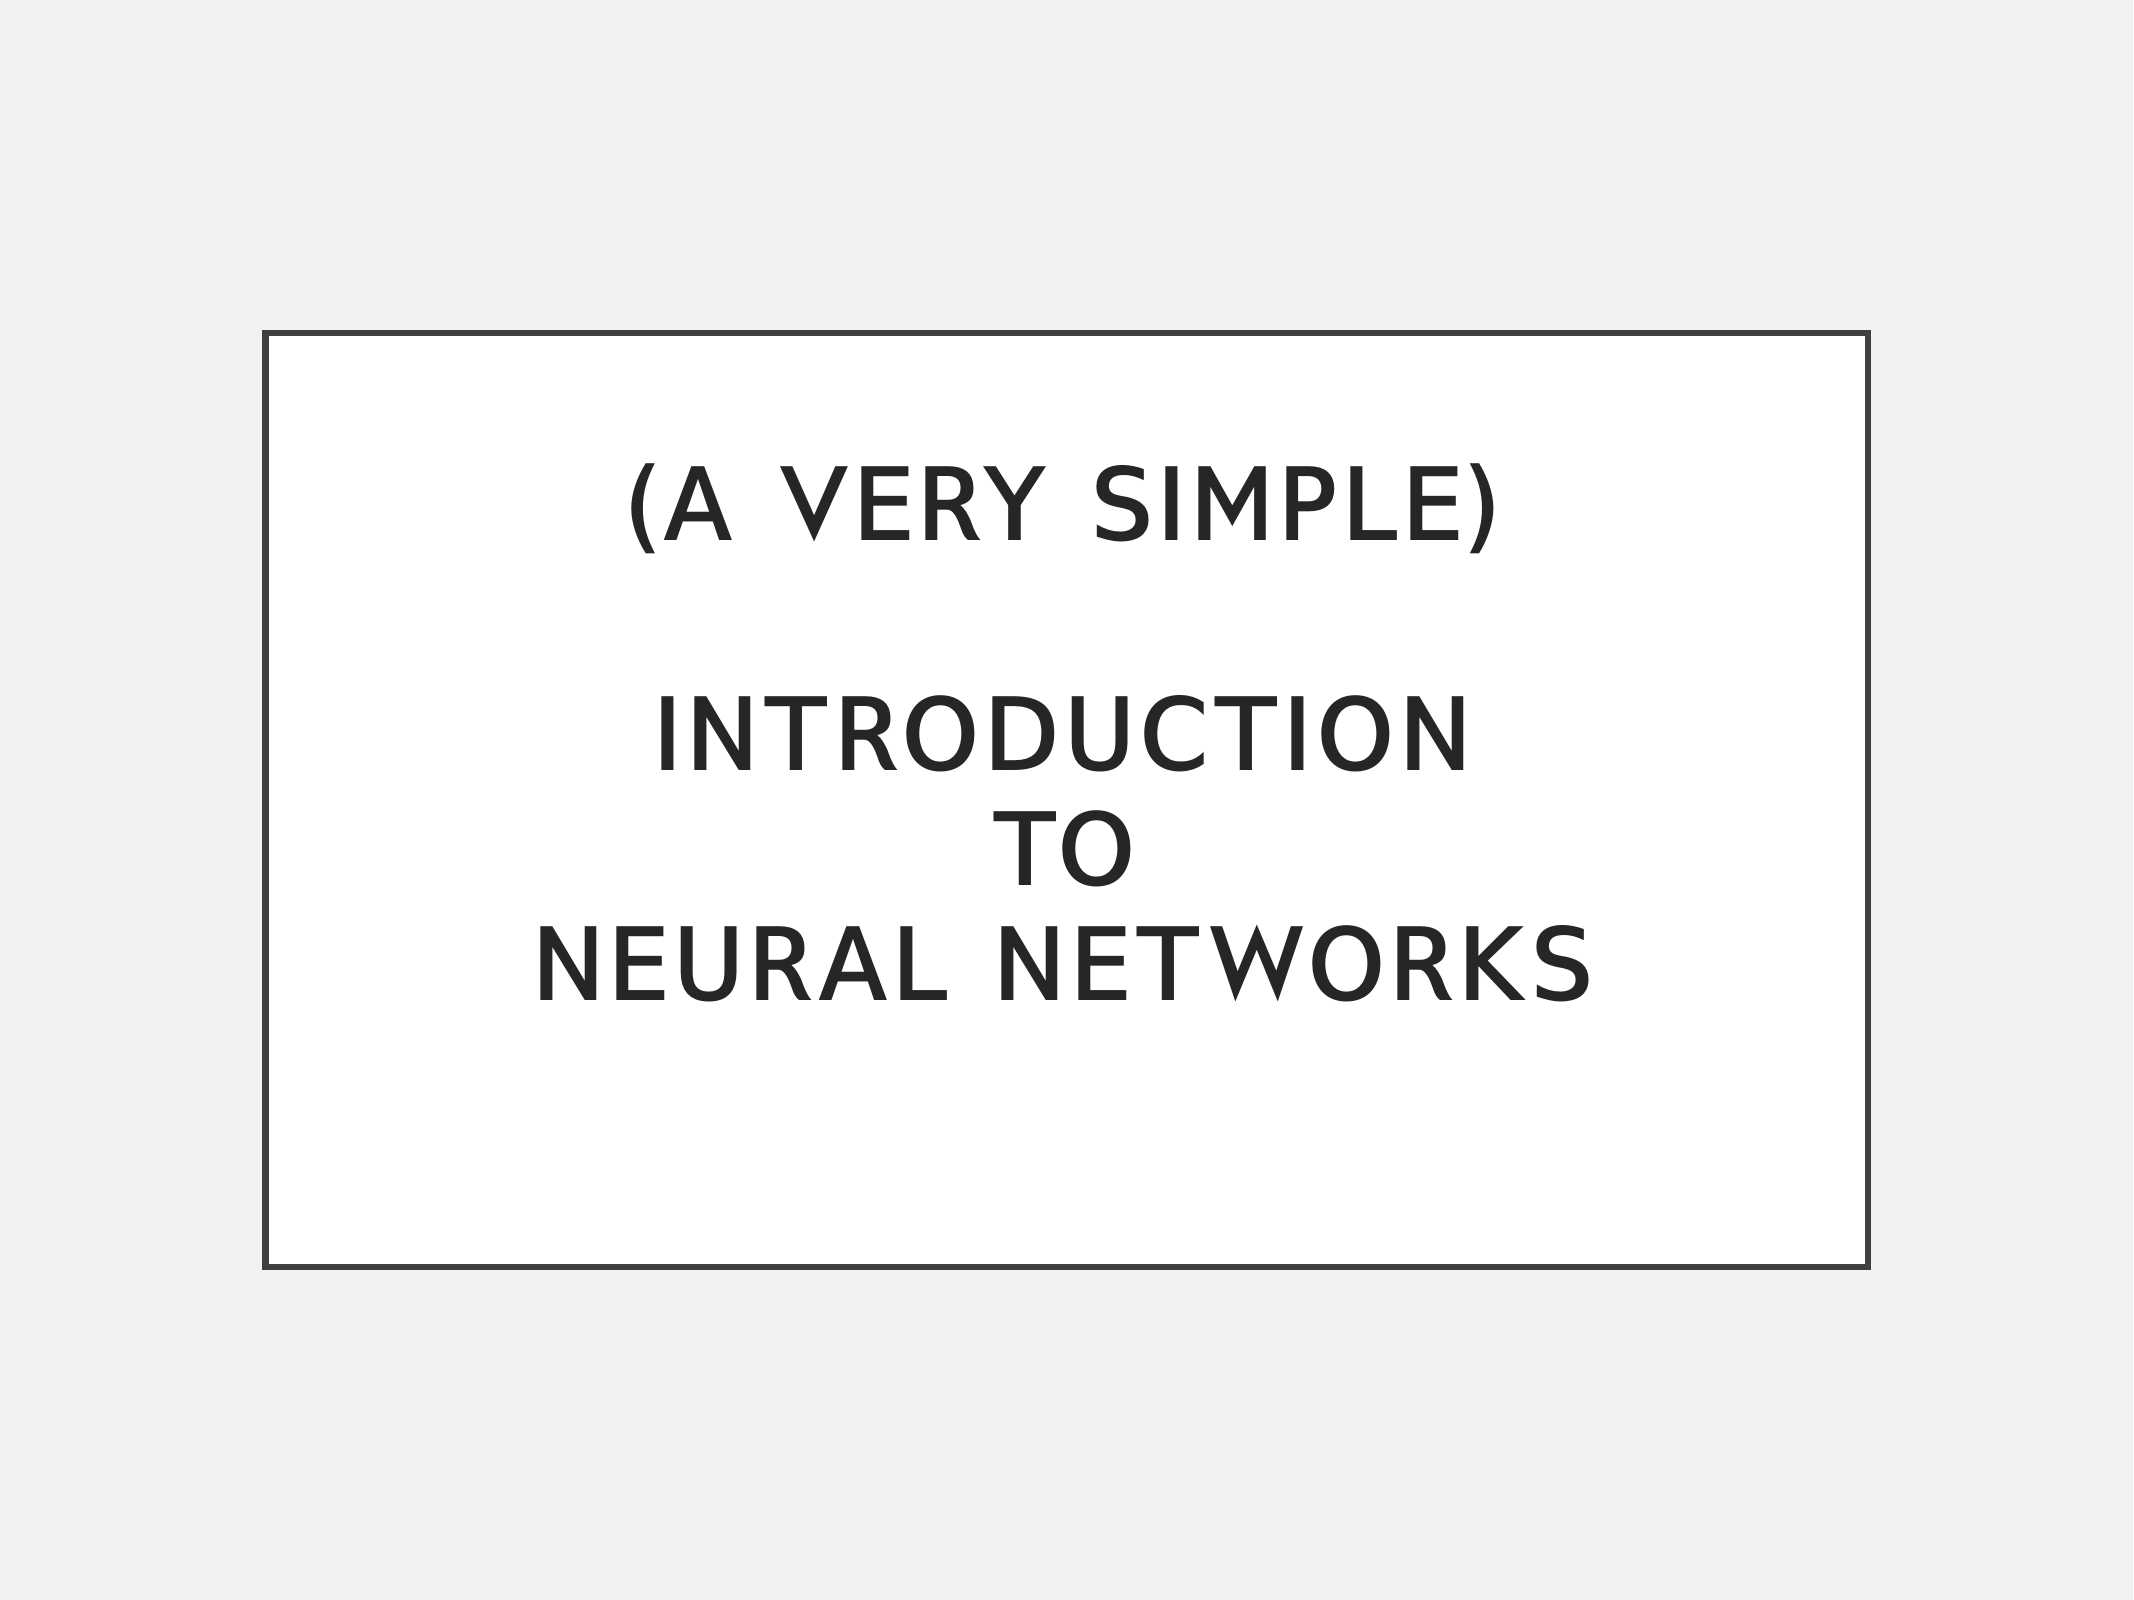

# (a very simple) INTRODUCTION TO NEURAL NETWORKS